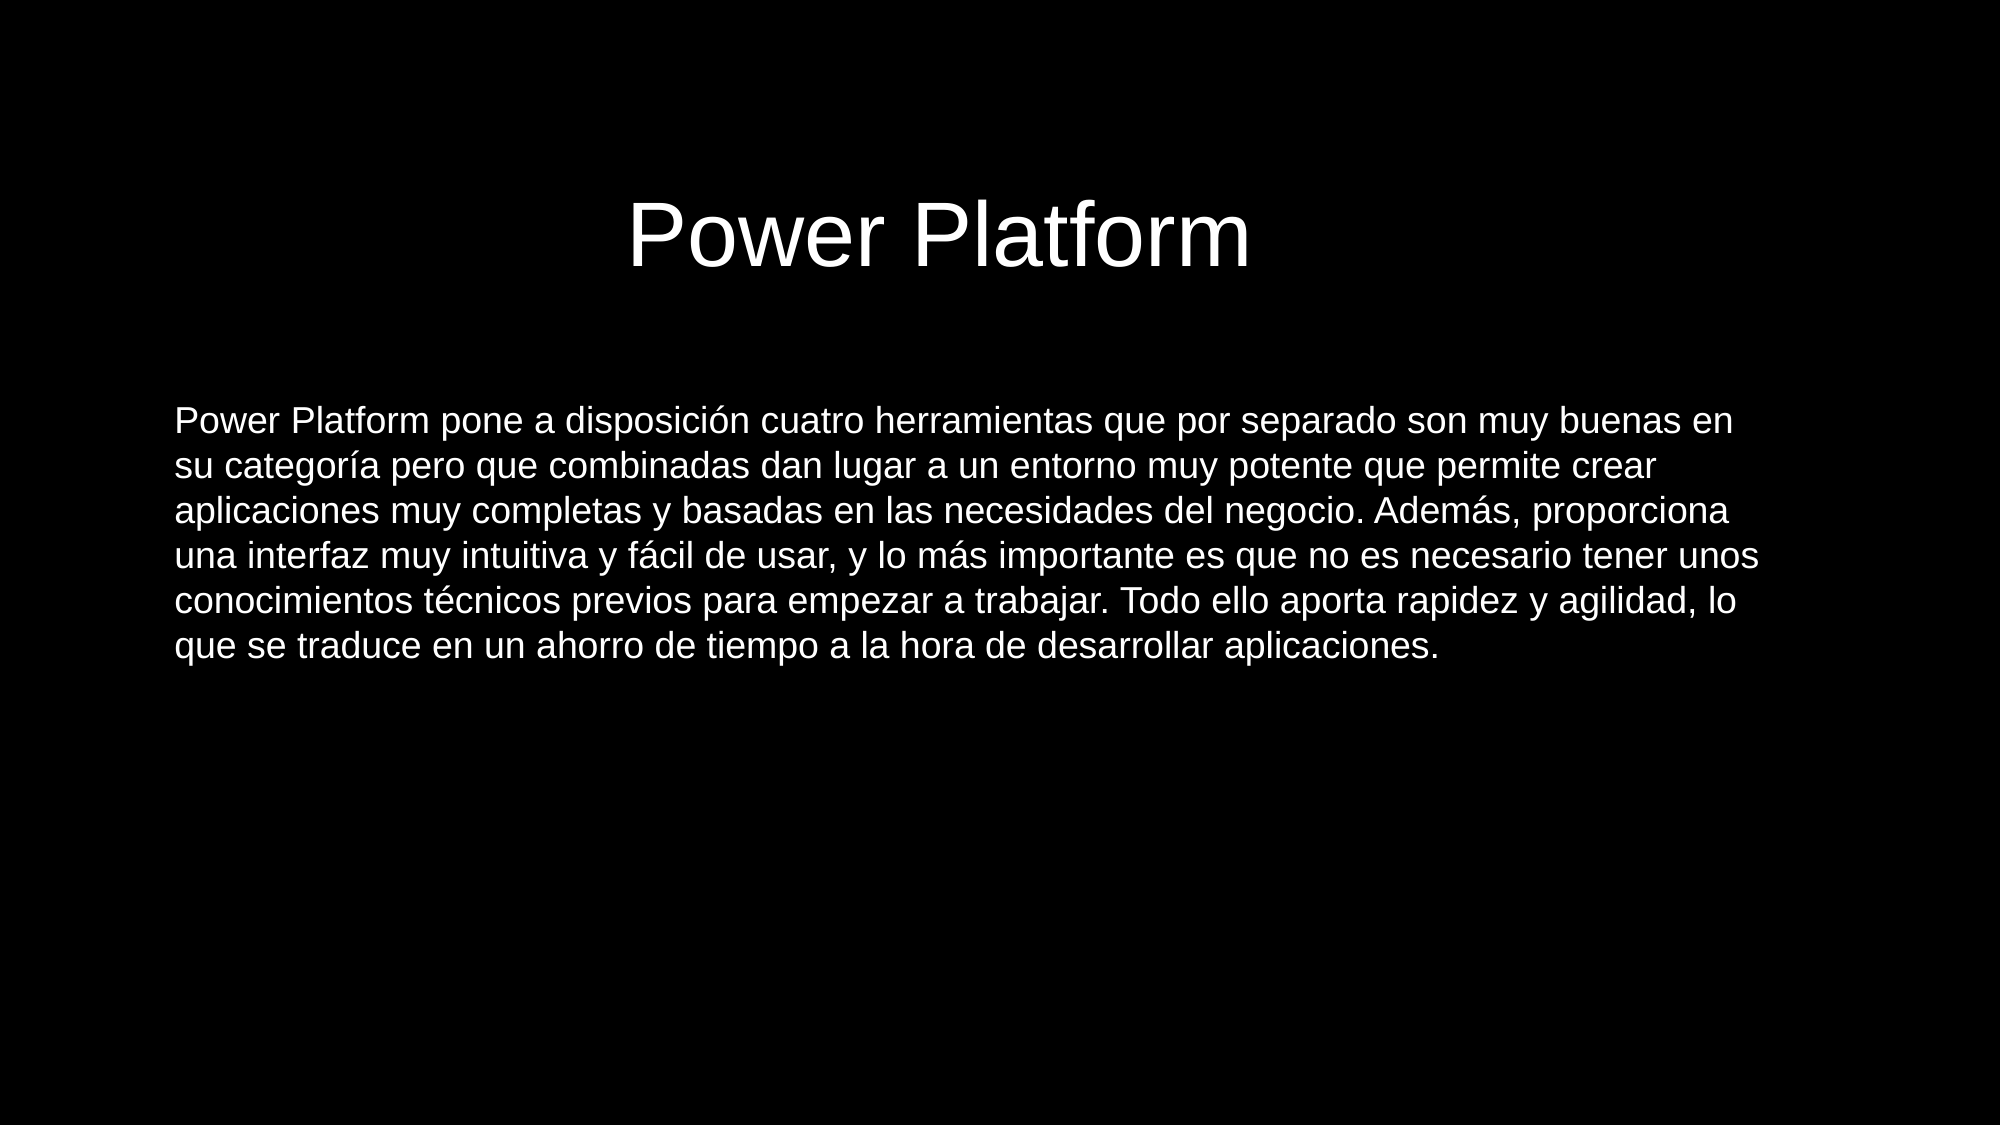

Power Platform
Power Platform pone a disposición cuatro herramientas que por separado son muy buenas en su categoría pero que combinadas dan lugar a un entorno muy potente que permite crear aplicaciones muy completas y basadas en las necesidades del negocio. Además, proporciona una interfaz muy intuitiva y fácil de usar, y lo más importante es que no es necesario tener unos conocimientos técnicos previos para empezar a trabajar. Todo ello aporta rapidez y agilidad, lo que se traduce en un ahorro de tiempo a la hora de desarrollar aplicaciones.